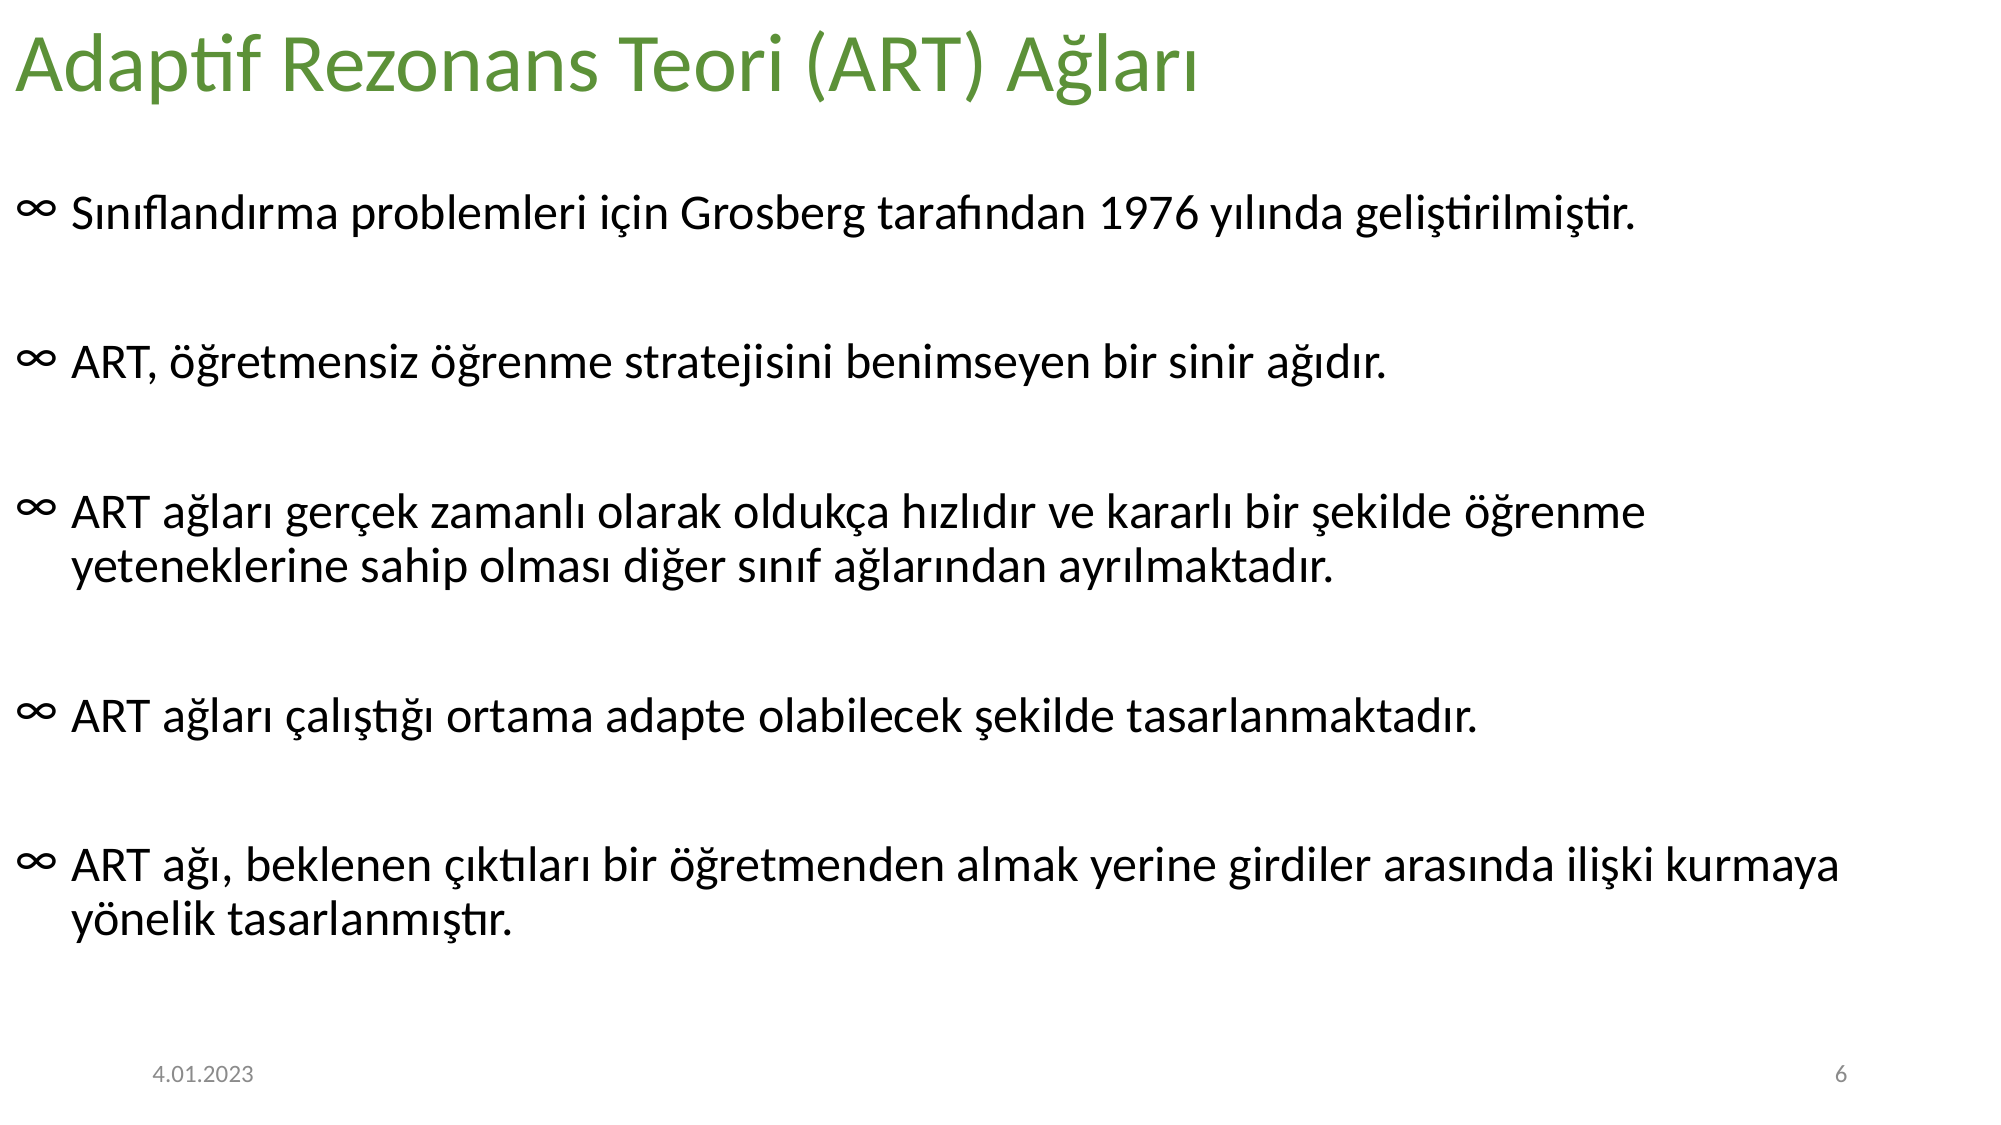

# Adaptif Rezonans Teori (ART) Ağları
Sınıflandırma problemleri için Grosberg tarafından 1976 yılında geliştirilmiştir.

ART, öğretmensiz öğrenme stratejisini benimseyen bir sinir ağıdır.

ART ağları gerçek zamanlı olarak oldukça hızlıdır ve kararlı bir şekilde öğrenme yeteneklerine sahip olması diğer sınıf ağlarından ayrılmaktadır.

ART ağları çalıştığı ortama adapte olabilecek şekilde tasarlanmaktadır.

ART ağı, beklenen çıktıları bir öğretmenden almak yerine girdiler arasında ilişki kurmaya yönelik tasarlanmıştır.
4.01.2023
6